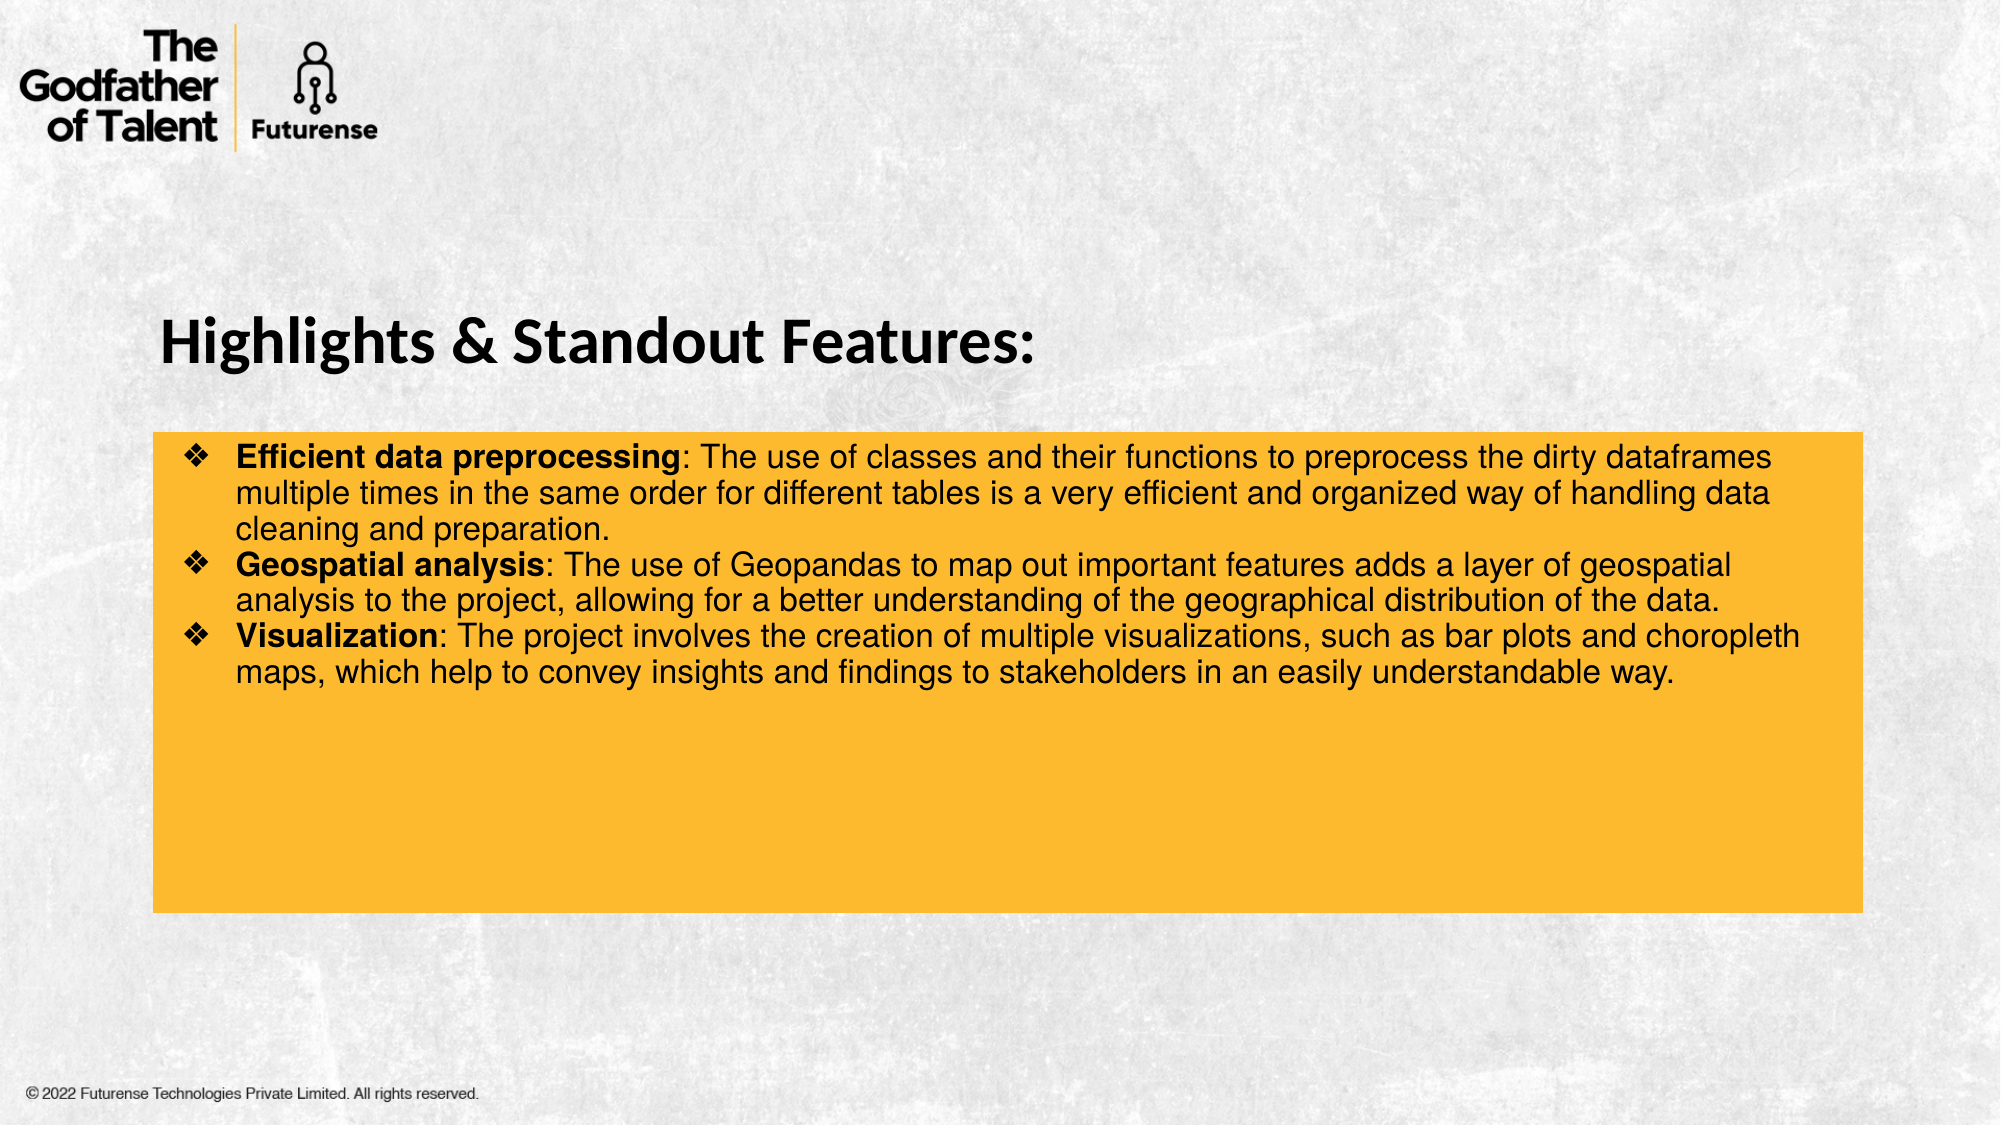

# Highlights & Standout Features:
Efficient data preprocessing: The use of classes and their functions to preprocess the dirty dataframes multiple times in the same order for different tables is a very efficient and organized way of handling data cleaning and preparation.
Geospatial analysis: The use of Geopandas to map out important features adds a layer of geospatial analysis to the project, allowing for a better understanding of the geographical distribution of the data.
Visualization: The project involves the creation of multiple visualizations, such as bar plots and choropleth maps, which help to convey insights and findings to stakeholders in an easily understandable way.